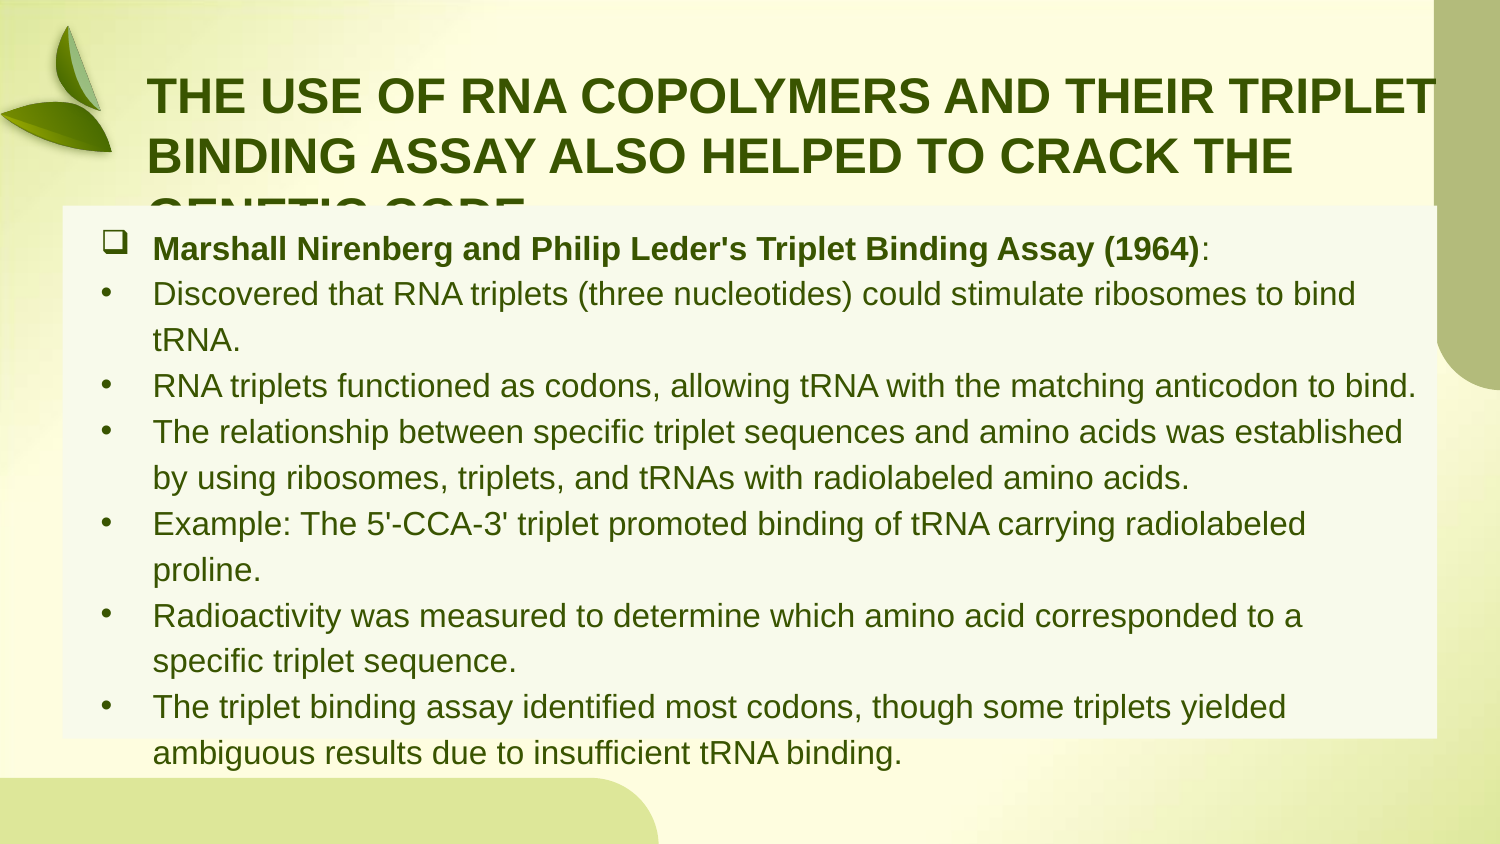

# THE USE OF RNA COPOLYMERS AND THEIR TRIPLET BINDING ASSAY ALSO HELPED TO CRACK THE GENETIC CODE
Marshall Nirenberg and Philip Leder's Triplet Binding Assay (1964):
Discovered that RNA triplets (three nucleotides) could stimulate ribosomes to bind tRNA.
RNA triplets functioned as codons, allowing tRNA with the matching anticodon to bind.
The relationship between specific triplet sequences and amino acids was established by using ribosomes, triplets, and tRNAs with radiolabeled amino acids.
Example: The 5'-CCA-3' triplet promoted binding of tRNA carrying radiolabeled proline.
Radioactivity was measured to determine which amino acid corresponded to a specific triplet sequence.
The triplet binding assay identified most codons, though some triplets yielded ambiguous results due to insufficient tRNA binding.